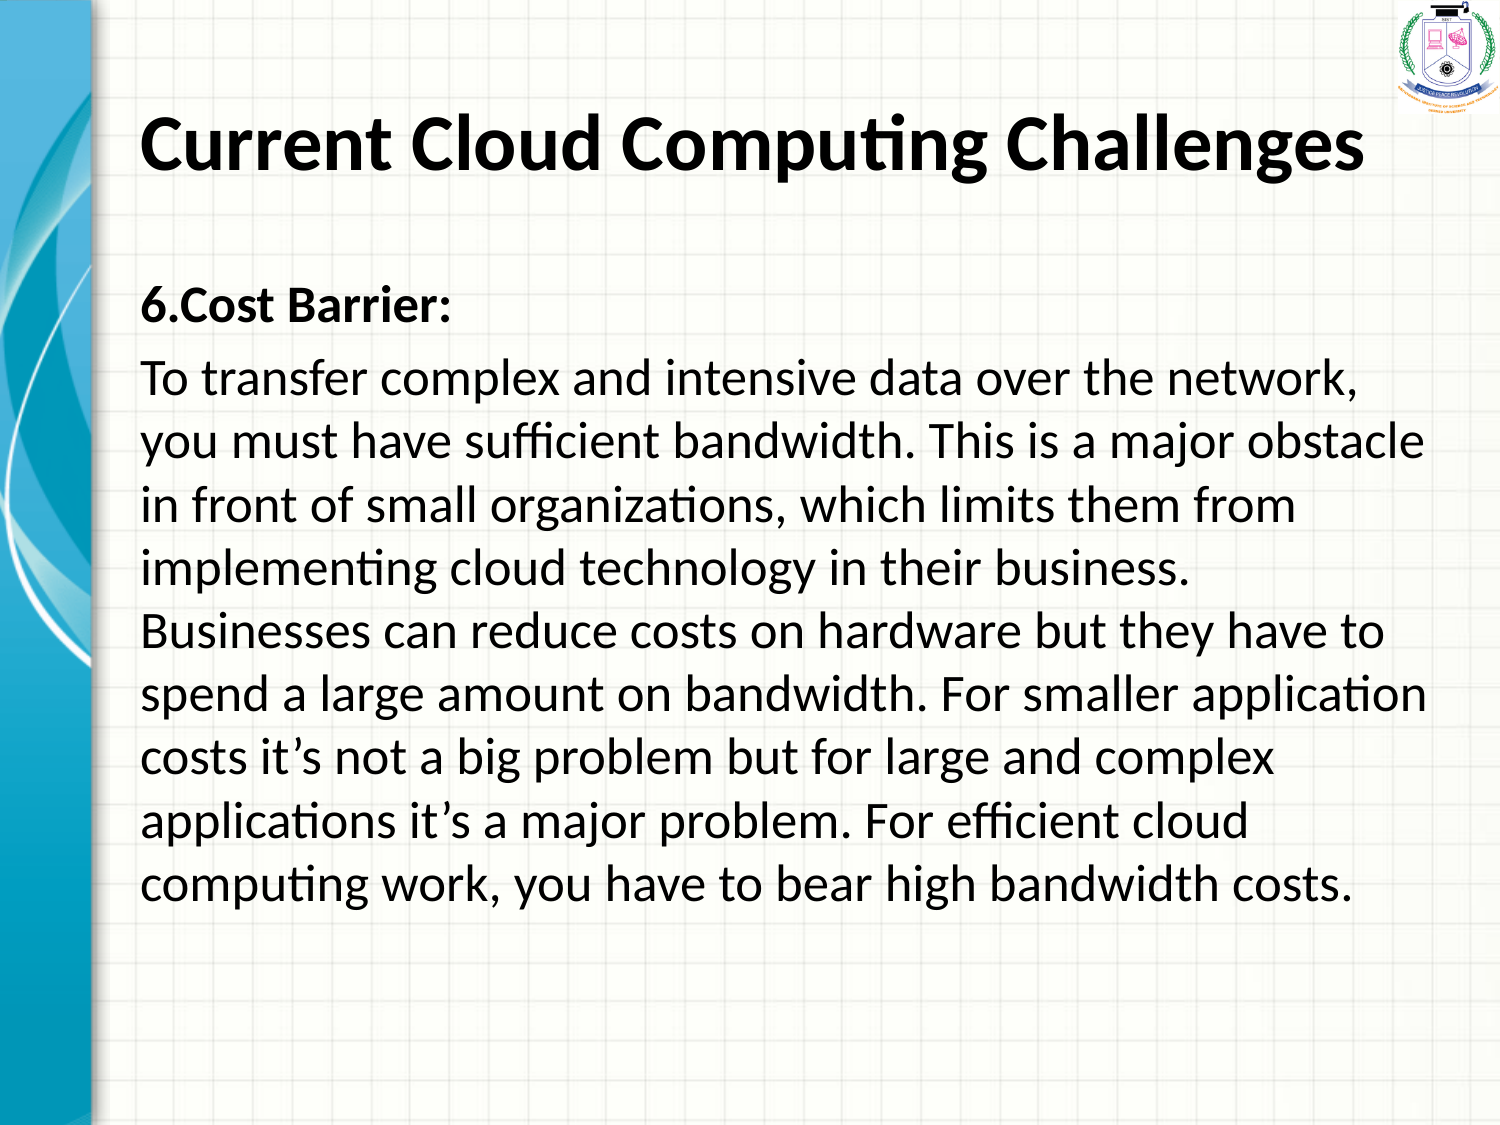

# Current Cloud Computing Challenges
6.Cost Barrier:
To transfer complex and intensive data over the network, you must have sufficient bandwidth. This is a major obstacle in front of small organizations, which limits them from implementing cloud technology in their business. Businesses can reduce costs on hardware but they have to spend a large amount on bandwidth. For smaller application costs it’s not a big problem but for large and complex applications it’s a major problem. For efficient cloud computing work, you have to bear high bandwidth costs.